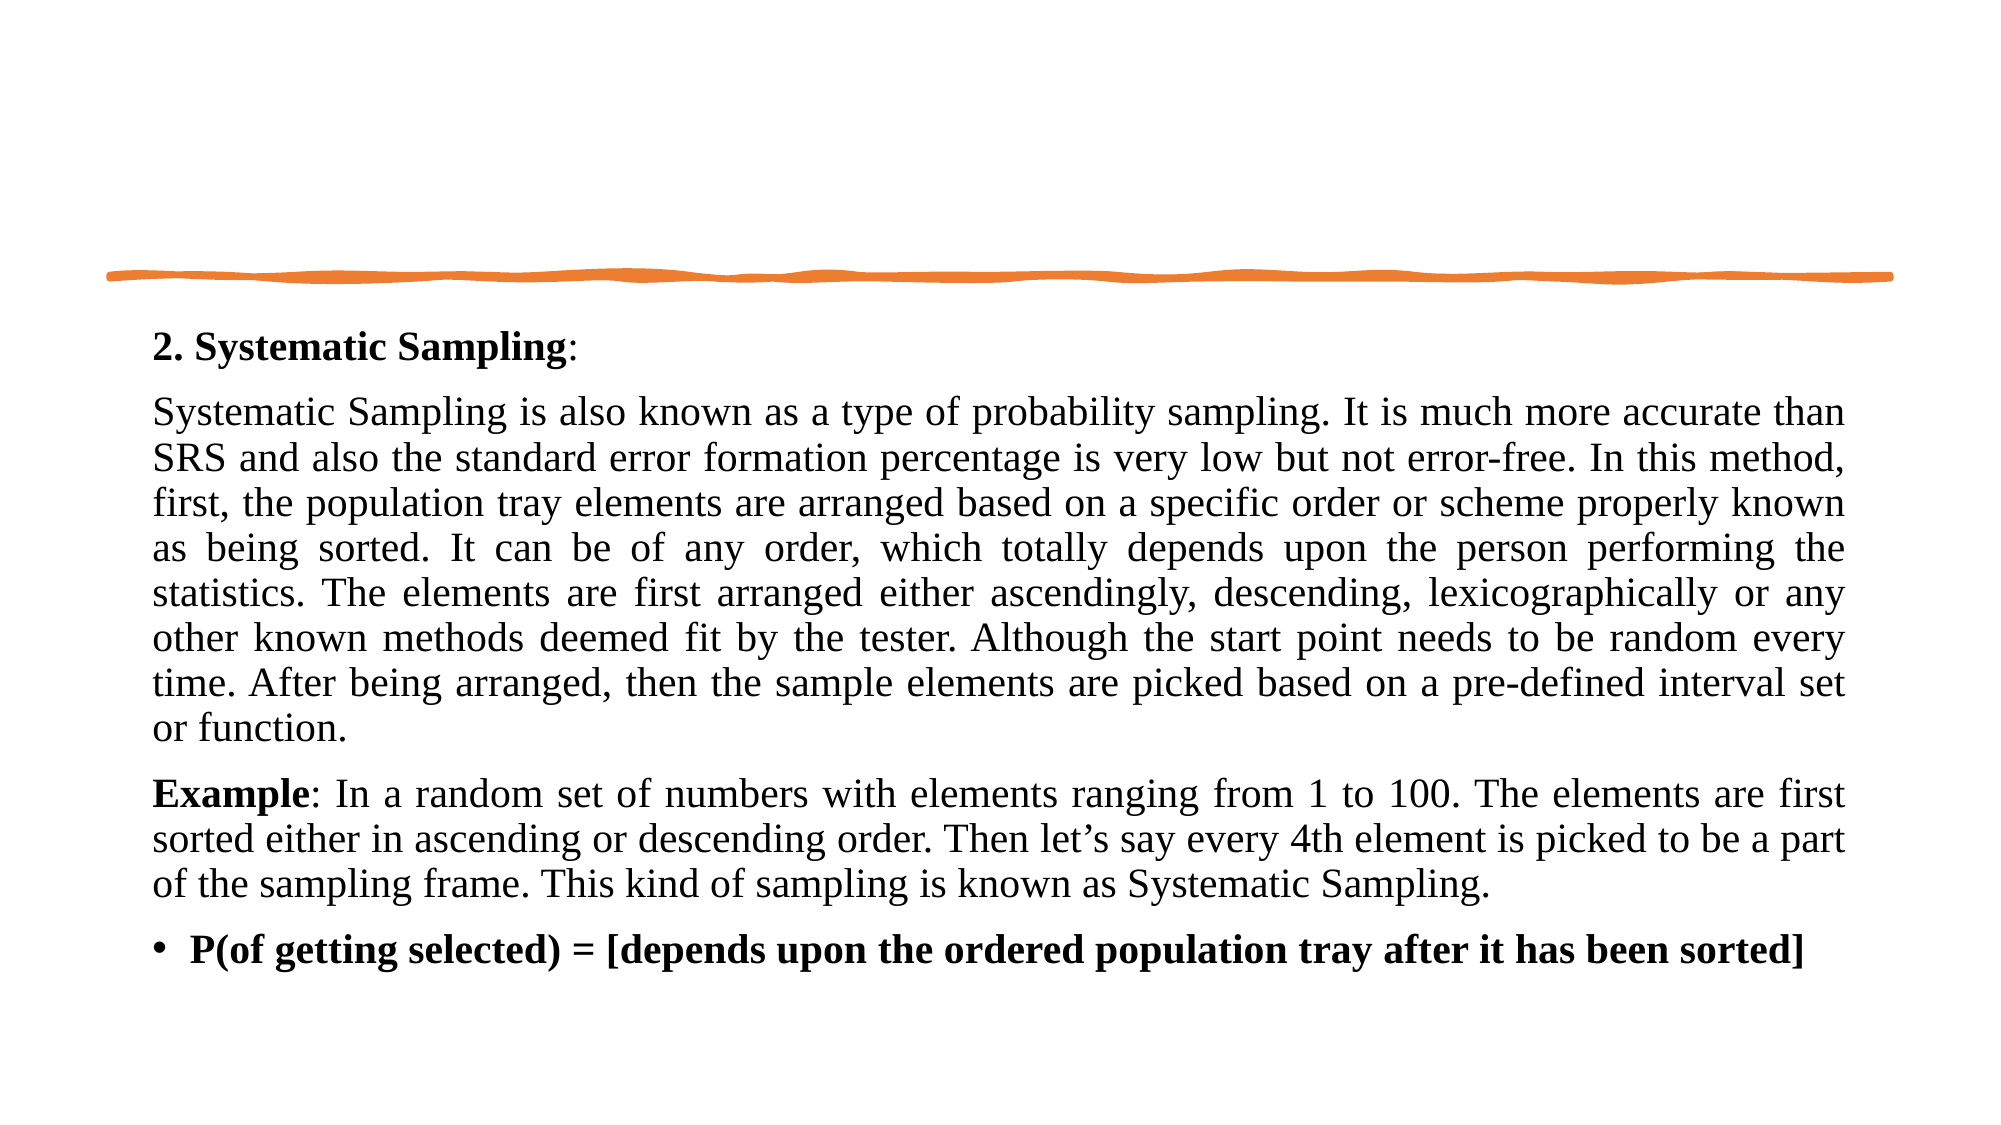

2. Systematic Sampling:
Systematic Sampling is also known as a type of probability sampling. It is much more accurate than SRS and also the standard error formation percentage is very low but not error-free. In this method, first, the population tray elements are arranged based on a specific order or scheme properly known as being sorted. It can be of any order, which totally depends upon the person performing the statistics. The elements are first arranged either ascendingly, descending, lexicographically or any other known methods deemed fit by the tester. Although the start point needs to be random every time. After being arranged, then the sample elements are picked based on a pre-defined interval set or function.
Example: In a random set of numbers with elements ranging from 1 to 100. The elements are first sorted either in ascending or descending order. Then let’s say every 4th element is picked to be a part of the sampling frame. This kind of sampling is known as Systematic Sampling.
P(of getting selected) = [depends upon the ordered population tray after it has been sorted]